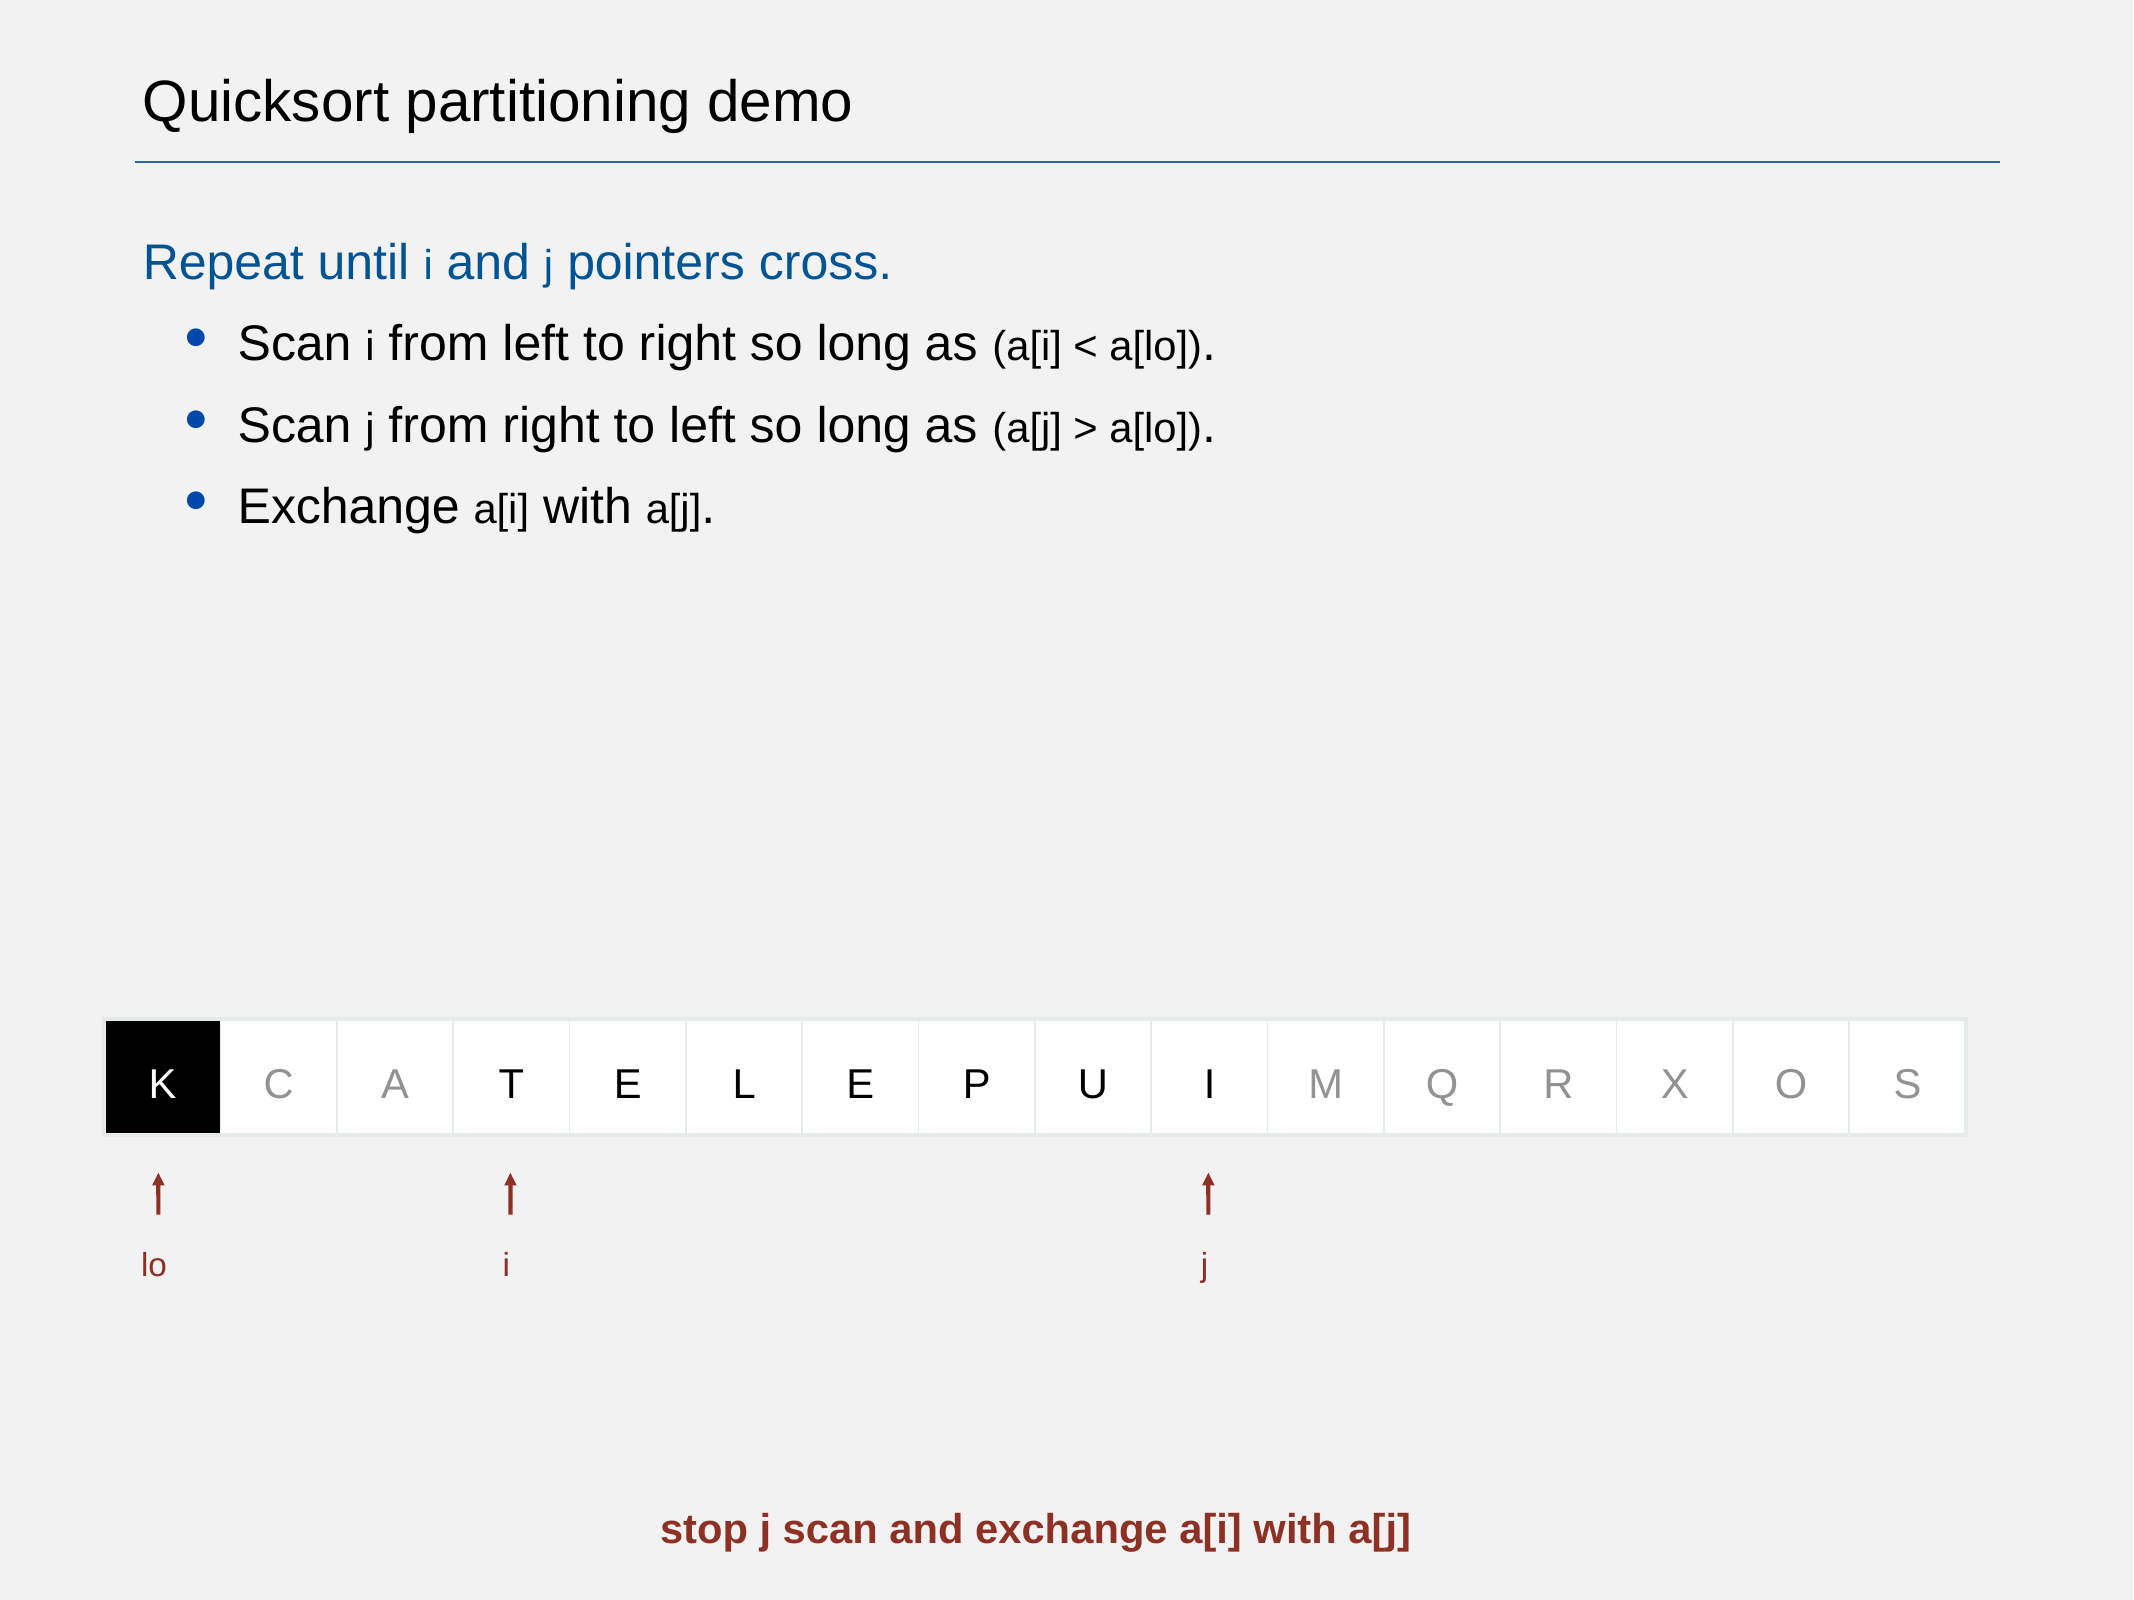

# Quicksort partitioning demo
Repeat until i and j pointers cross.
Scan i from left to right so long as (a[i] < a[lo]).
Scan j from right to left so long as (a[j] > a[lo]).
Exchange a[i] with a[j].
| K | C | A | T | E | L | E | P | U | I | M | Q | R | X | O | S |
| --- | --- | --- | --- | --- | --- | --- | --- | --- | --- | --- | --- | --- | --- | --- | --- |

lo
i
j
stop j scan and exchange a[i] with a[j]